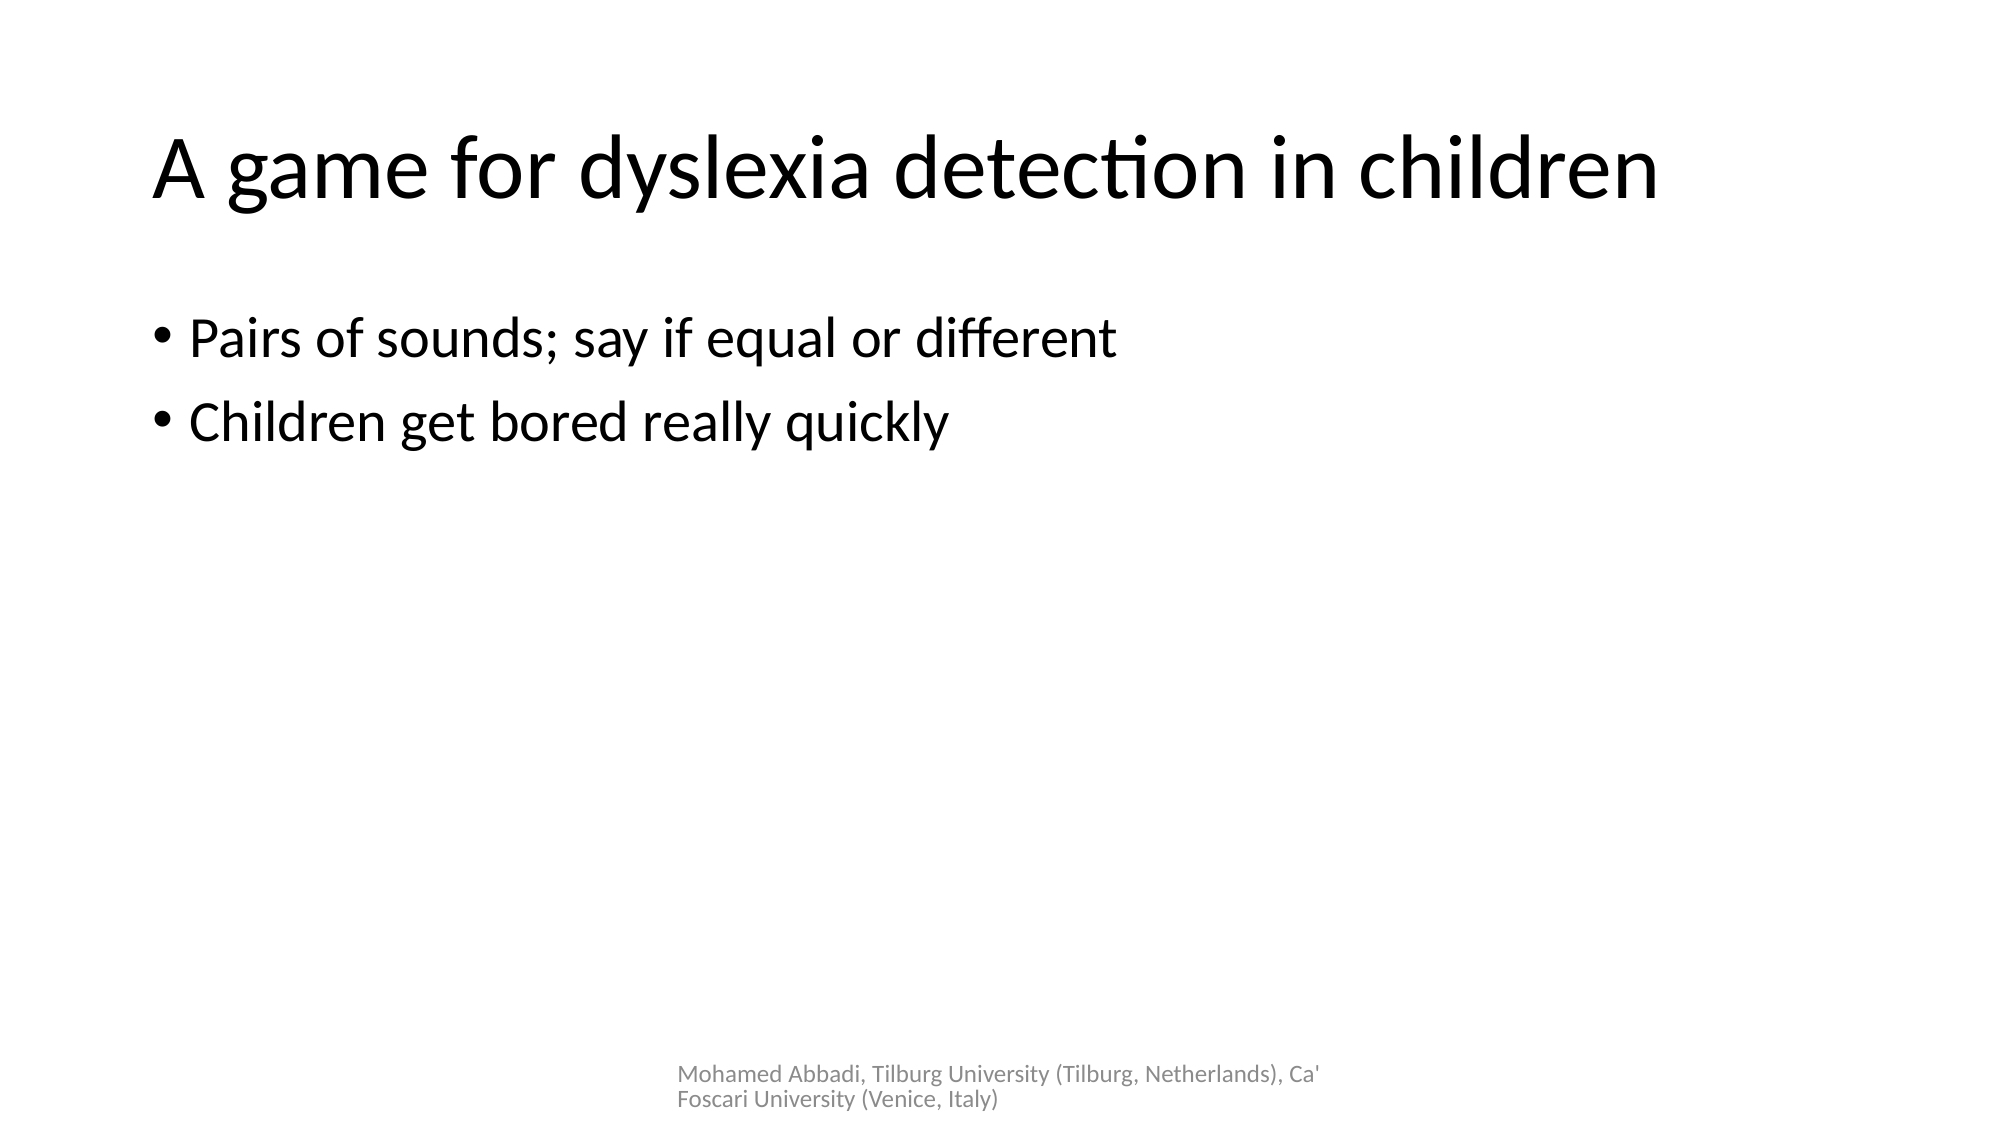

# A game for dyslexia detection in children
Pairs of sounds; say if equal or different
Children get bored really quickly
Mohamed Abbadi, Tilburg University (Tilburg, Netherlands), Ca'Foscari University (Venice, Italy)